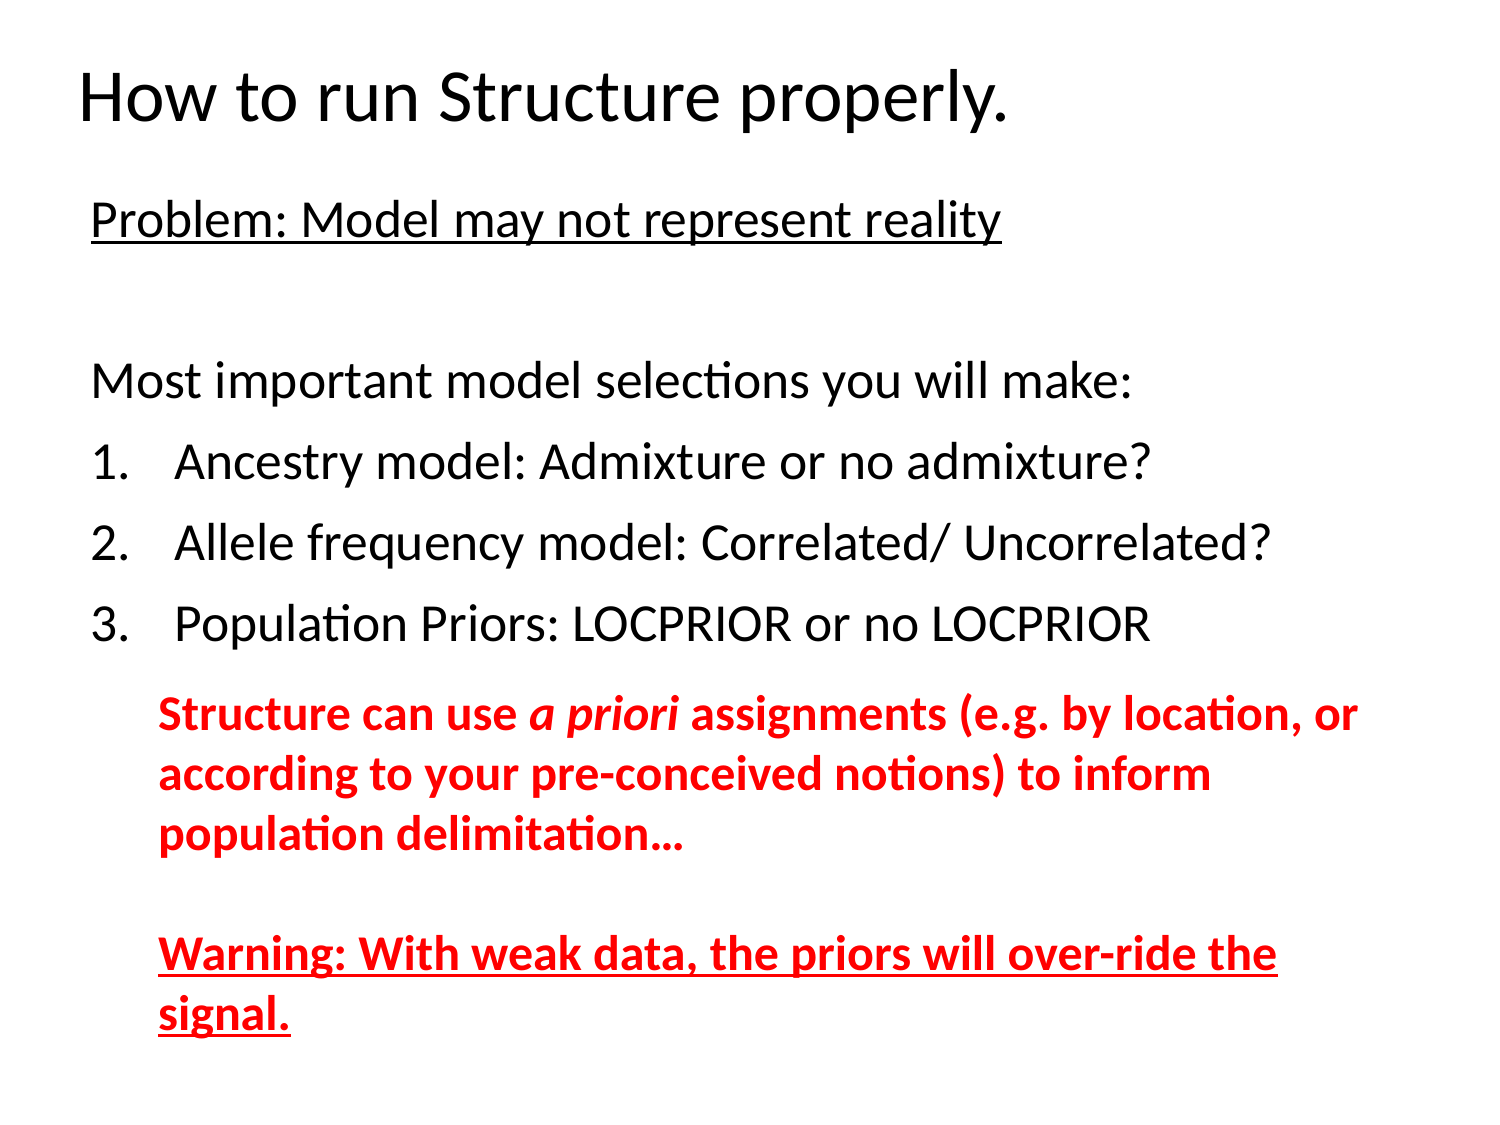

# How to run Structure properly.
Problem: Model may not represent reality

Most important model selections you will make:
Ancestry model: Admixture or no admixture?
Allele frequency model: Correlated/ Uncorrelated?
Population Priors: LOCPRIOR or no LOCPRIOR

Structure can use a priori assignments (e.g. by location, or according to your pre-conceived notions) to inform population delimitation…

Warning: With weak data, the priors will over-ride the signal.